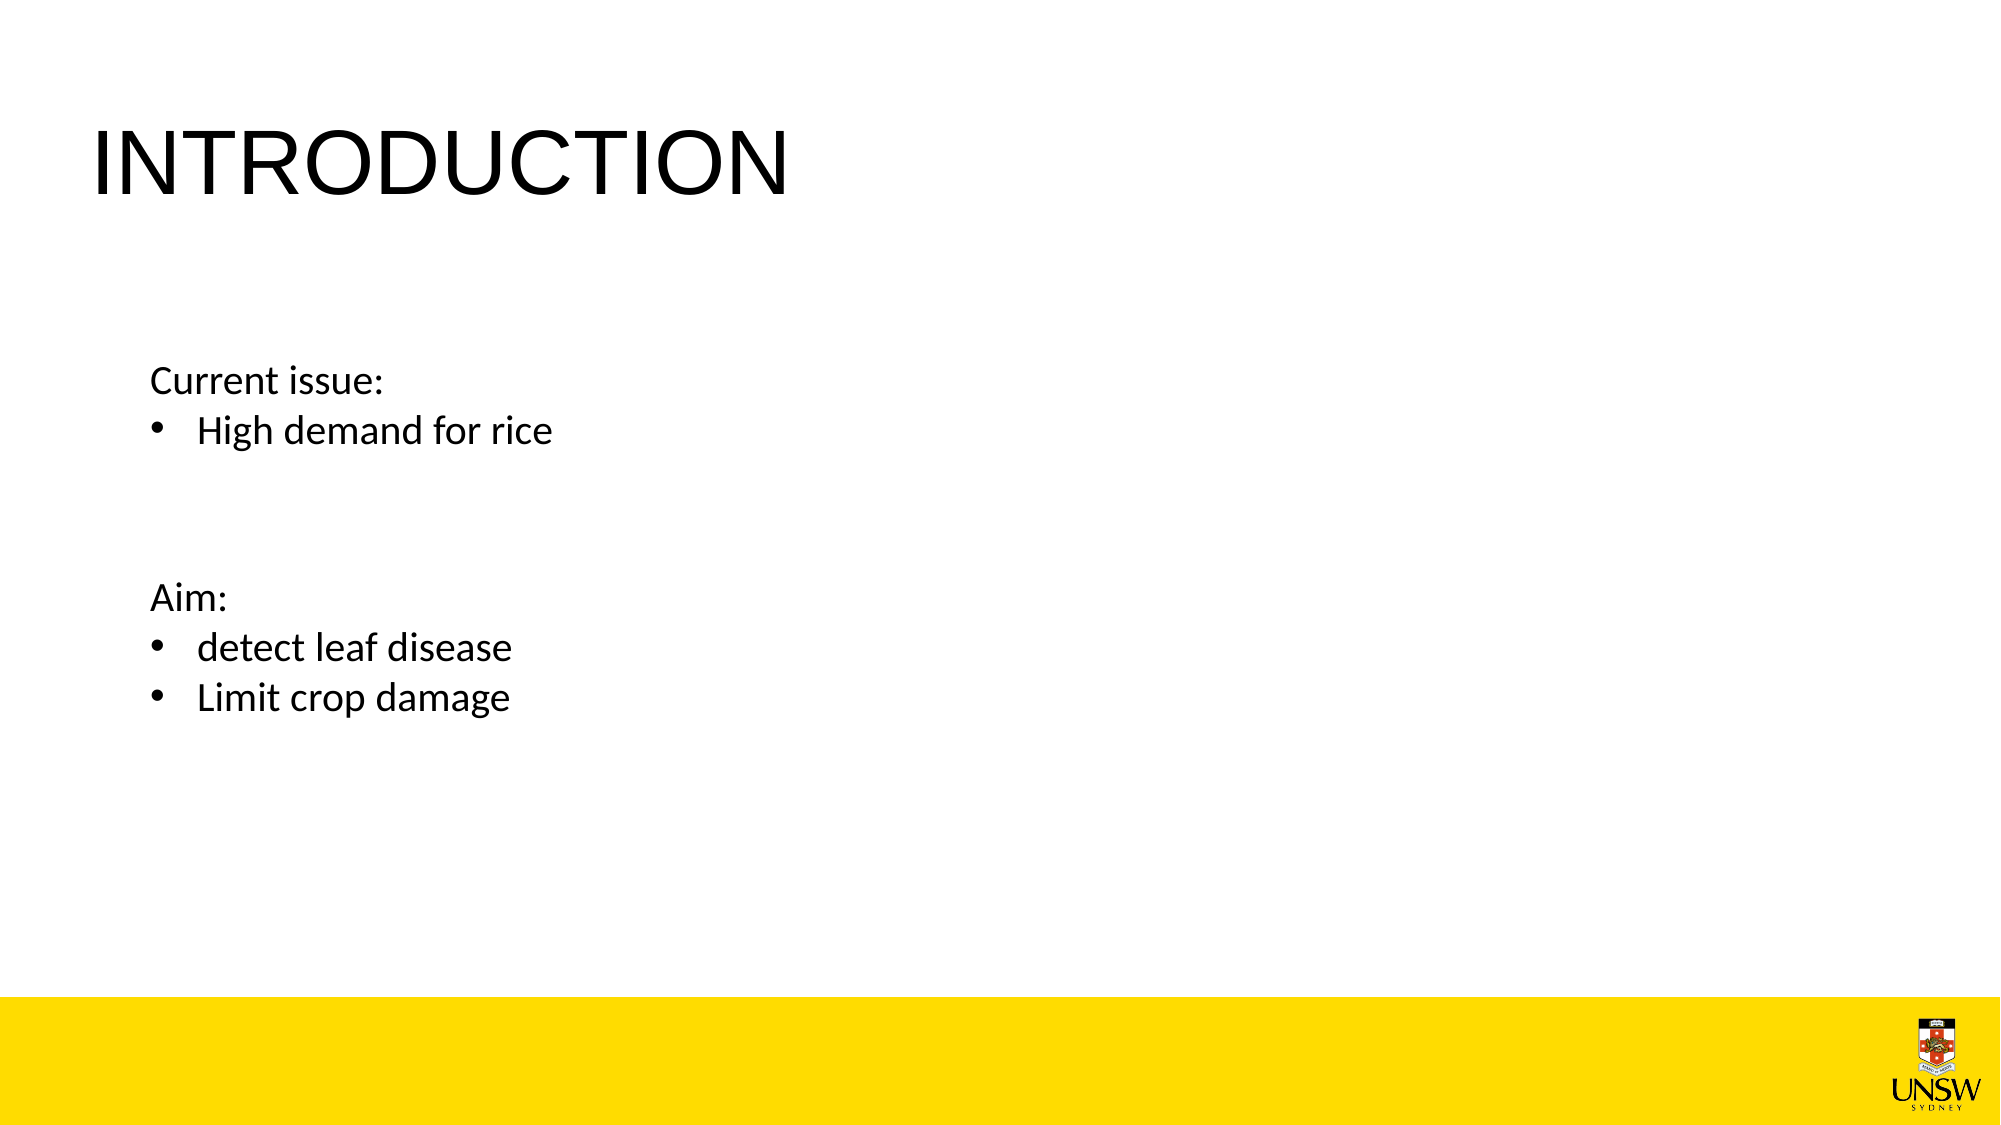

# INTRODUCTION
Current issue:
High demand for rice
Aim:
detect leaf disease
Limit crop damage